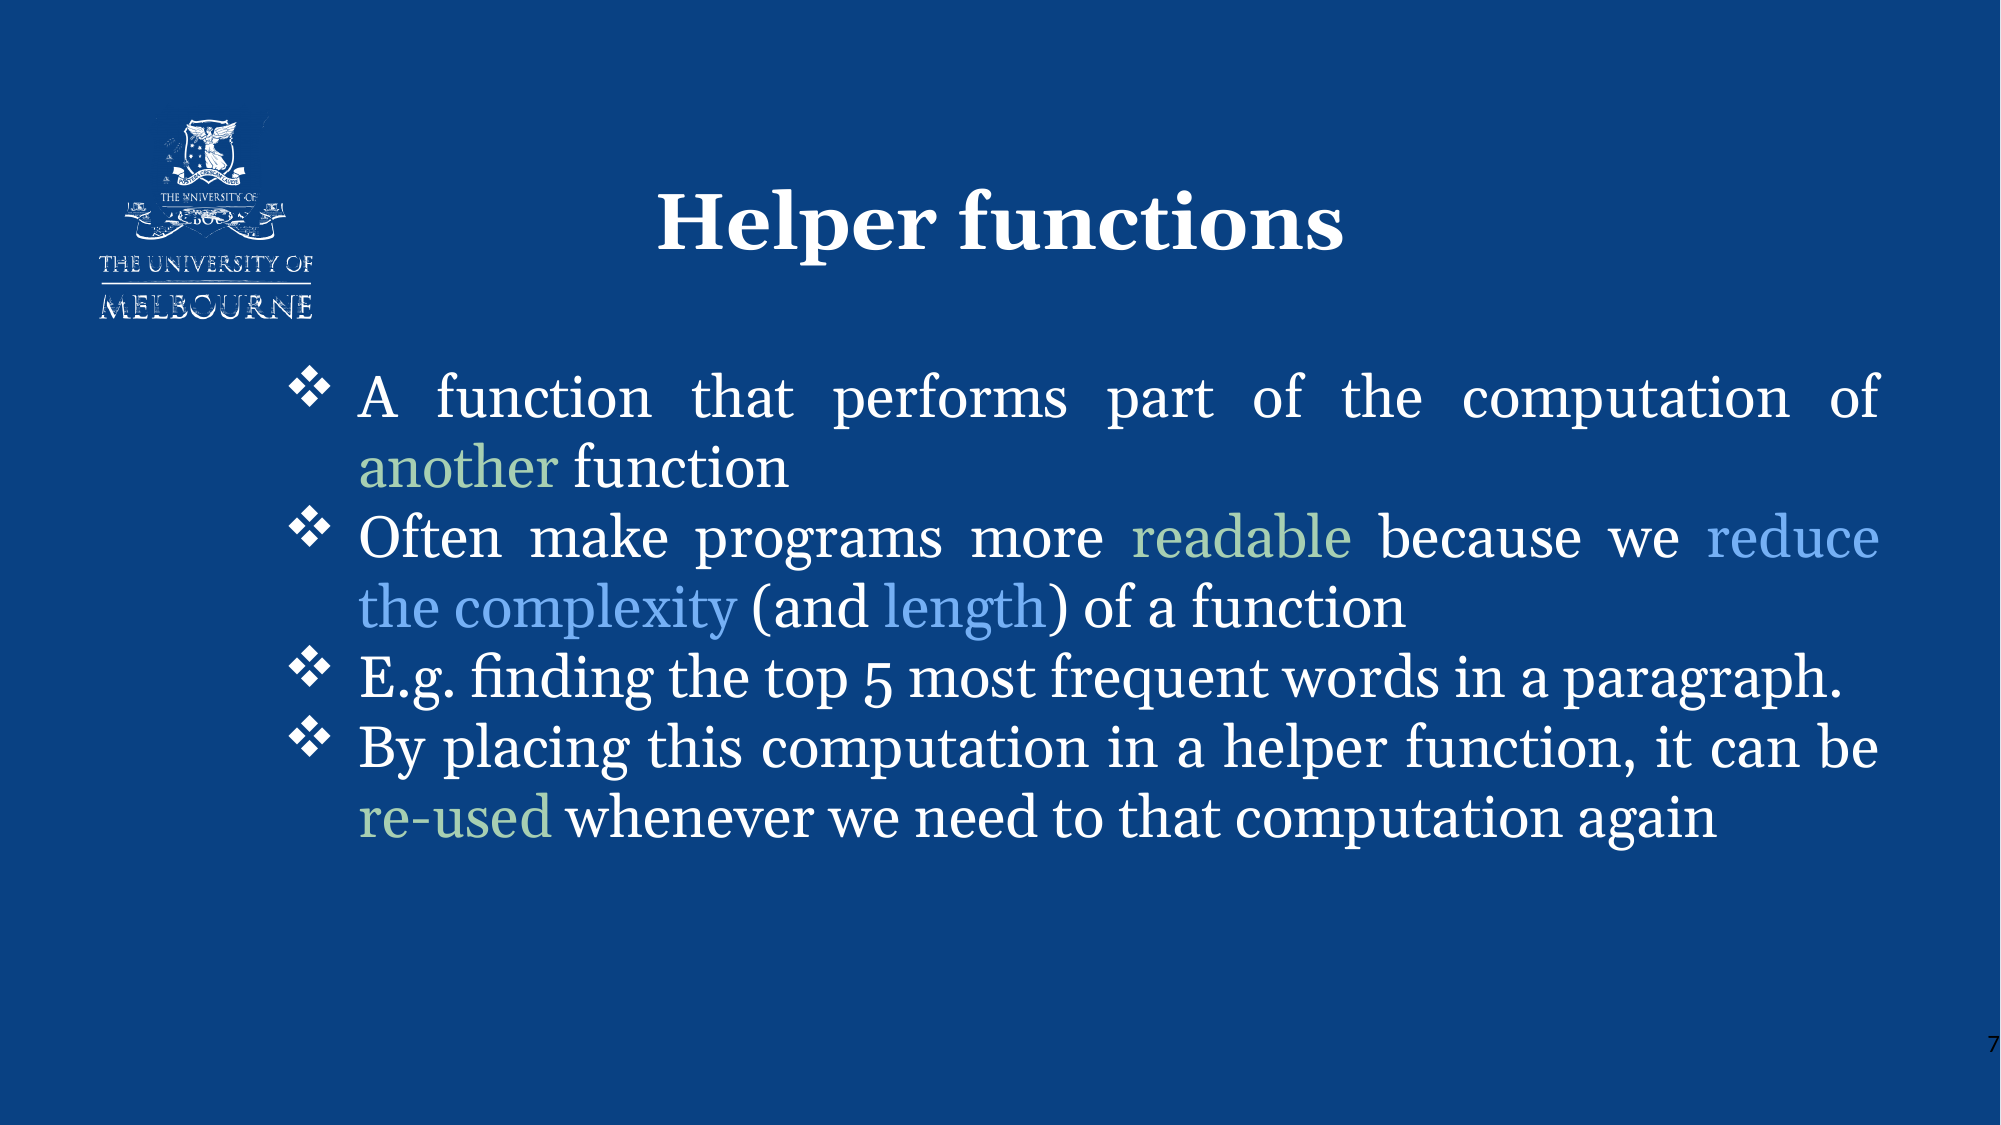

Helper functions
A function that performs part of the computation of another function
Often make programs more readable because we reduce the complexity (and length) of a function
E.g. finding the top 5 most frequent words in a paragraph.
By placing this computation in a helper function, it can be re-used whenever we need to that computation again
7